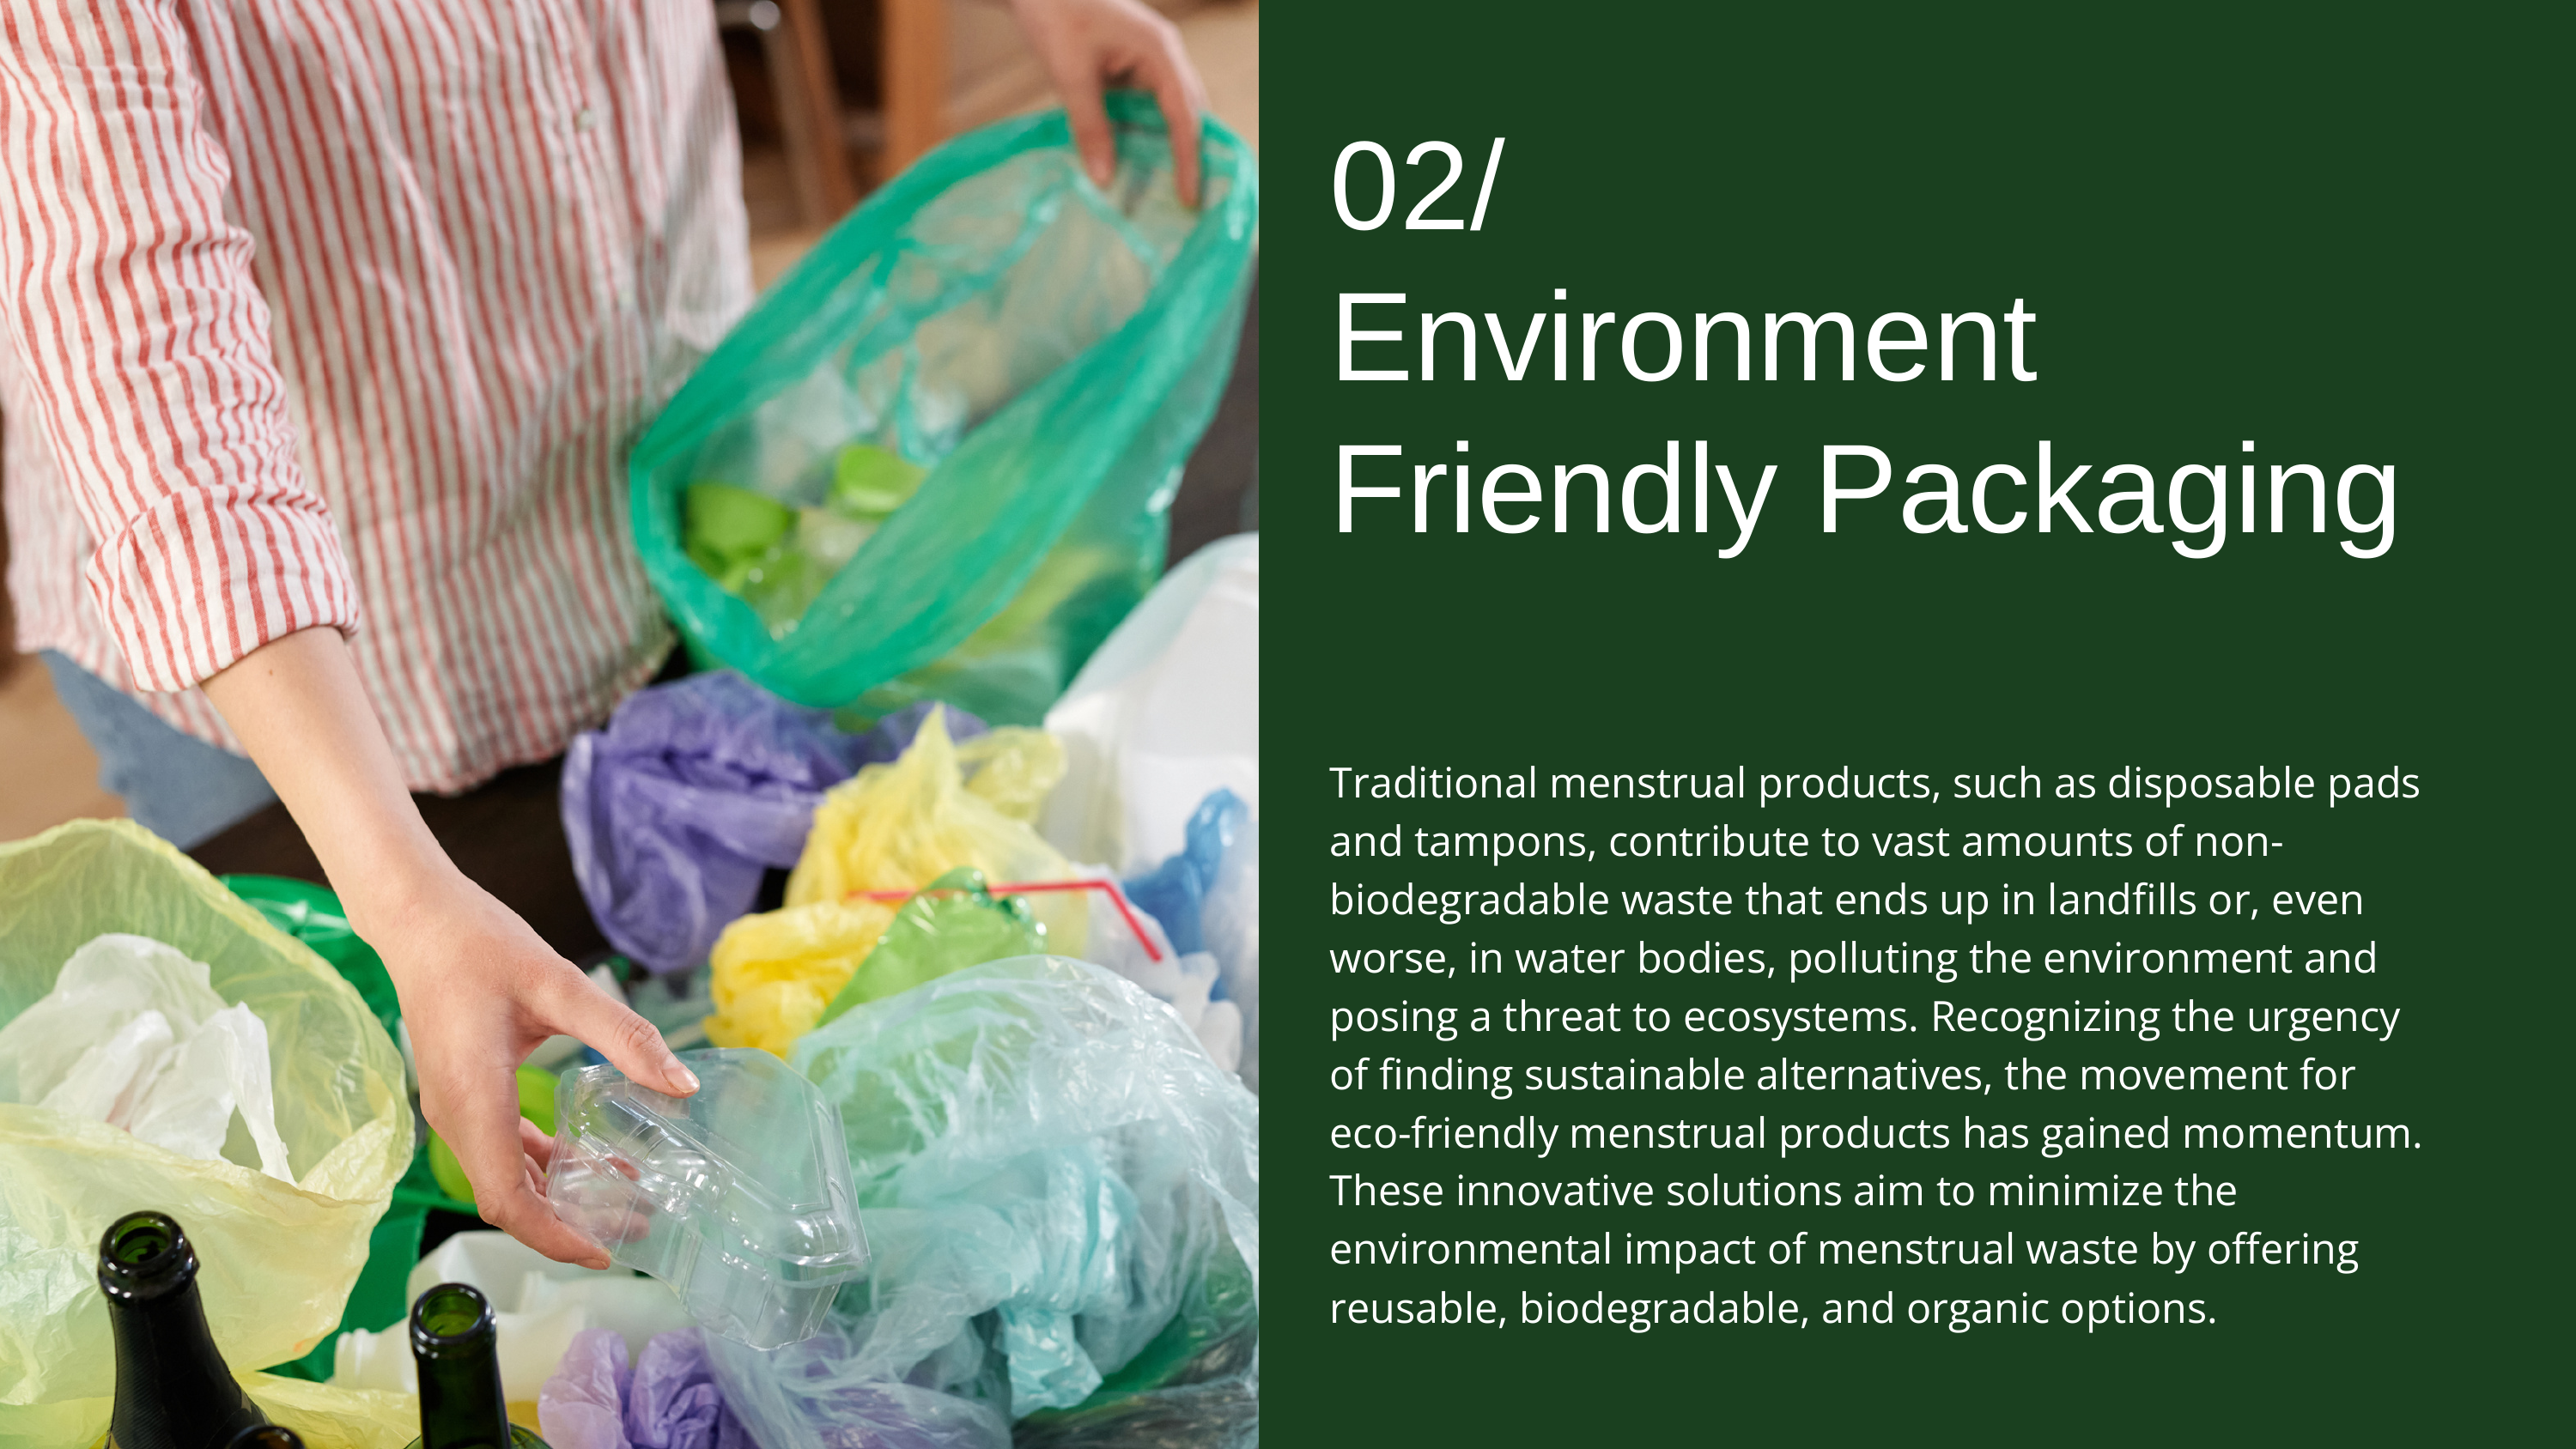

02/
Environment Friendly Packaging
Traditional menstrual products, such as disposable pads and tampons, contribute to vast amounts of non-biodegradable waste that ends up in landfills or, even worse, in water bodies, polluting the environment and posing a threat to ecosystems. Recognizing the urgency of finding sustainable alternatives, the movement for eco-friendly menstrual products has gained momentum. These innovative solutions aim to minimize the environmental impact of menstrual waste by offering reusable, biodegradable, and organic options.